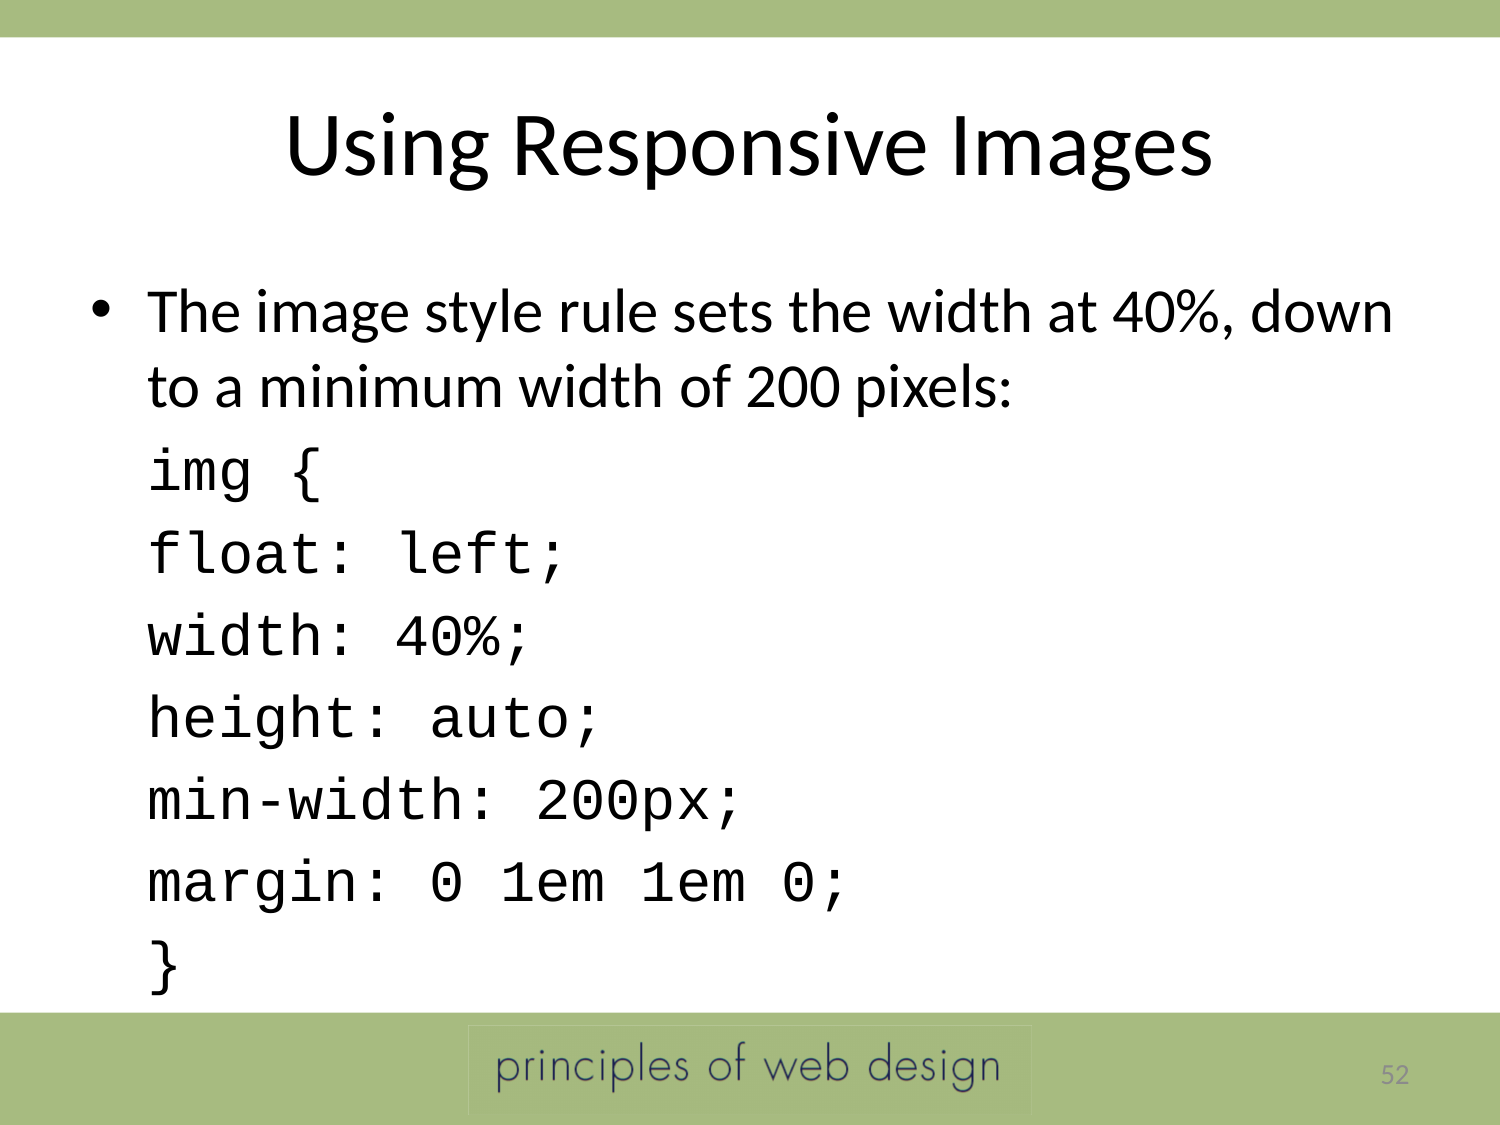

# Using Responsive Images
The image style rule sets the width at 40%, down to a minimum width of 200 pixels:
img {
float: left;
width: 40%;
height: auto;
min-width: 200px;
margin: 0 1em 1em 0;
}
52